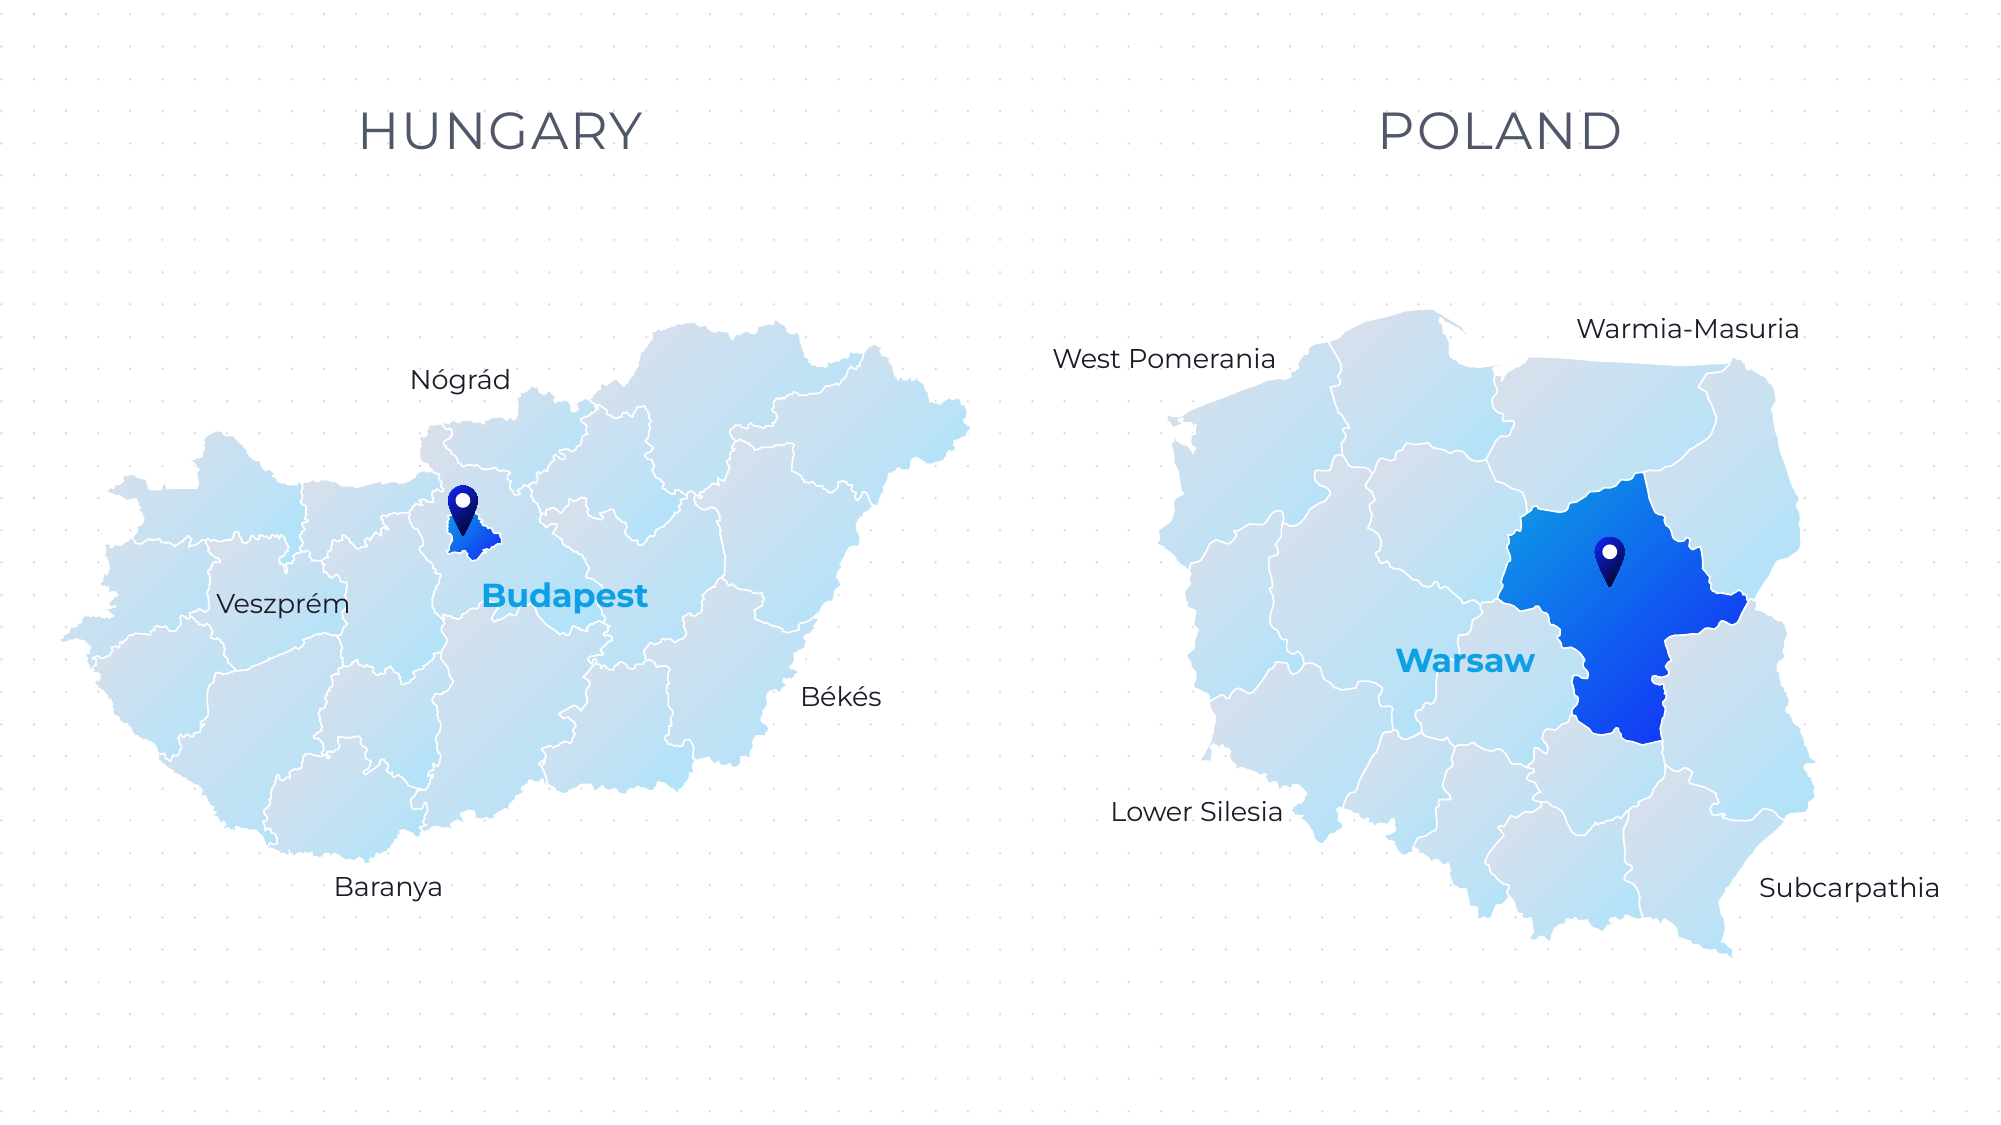

HUNGARY
POLAND

Warmia-Masuria
West Pomerania
Warsaw
Lower Silesia
Subcarpathia
Nógrád
Budapest
Veszprém
Békés
Baranya